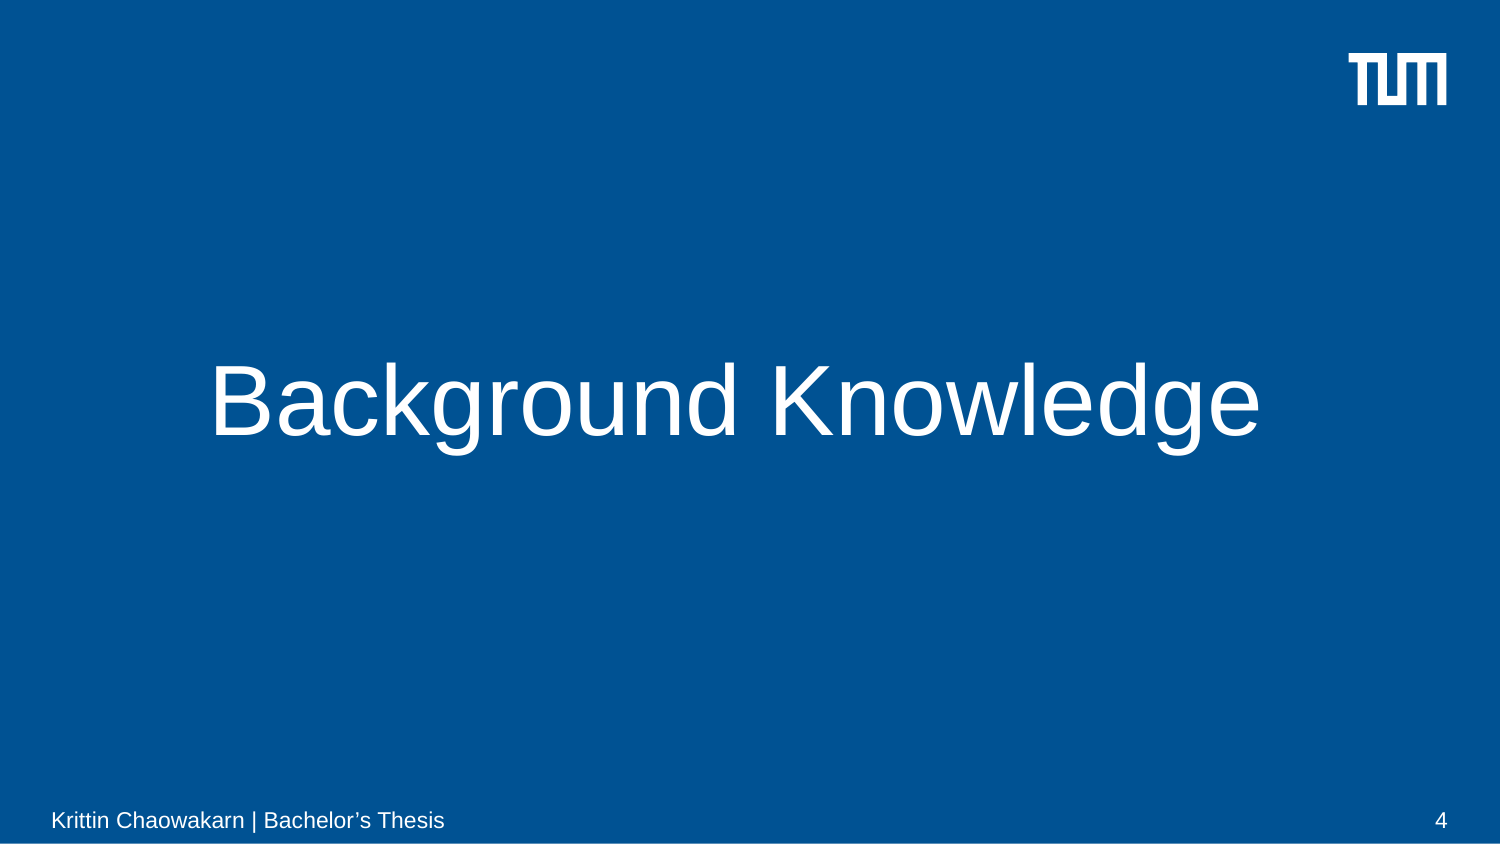

# Background Knowledge
Krittin Chaowakarn | Bachelor’s Thesis
4